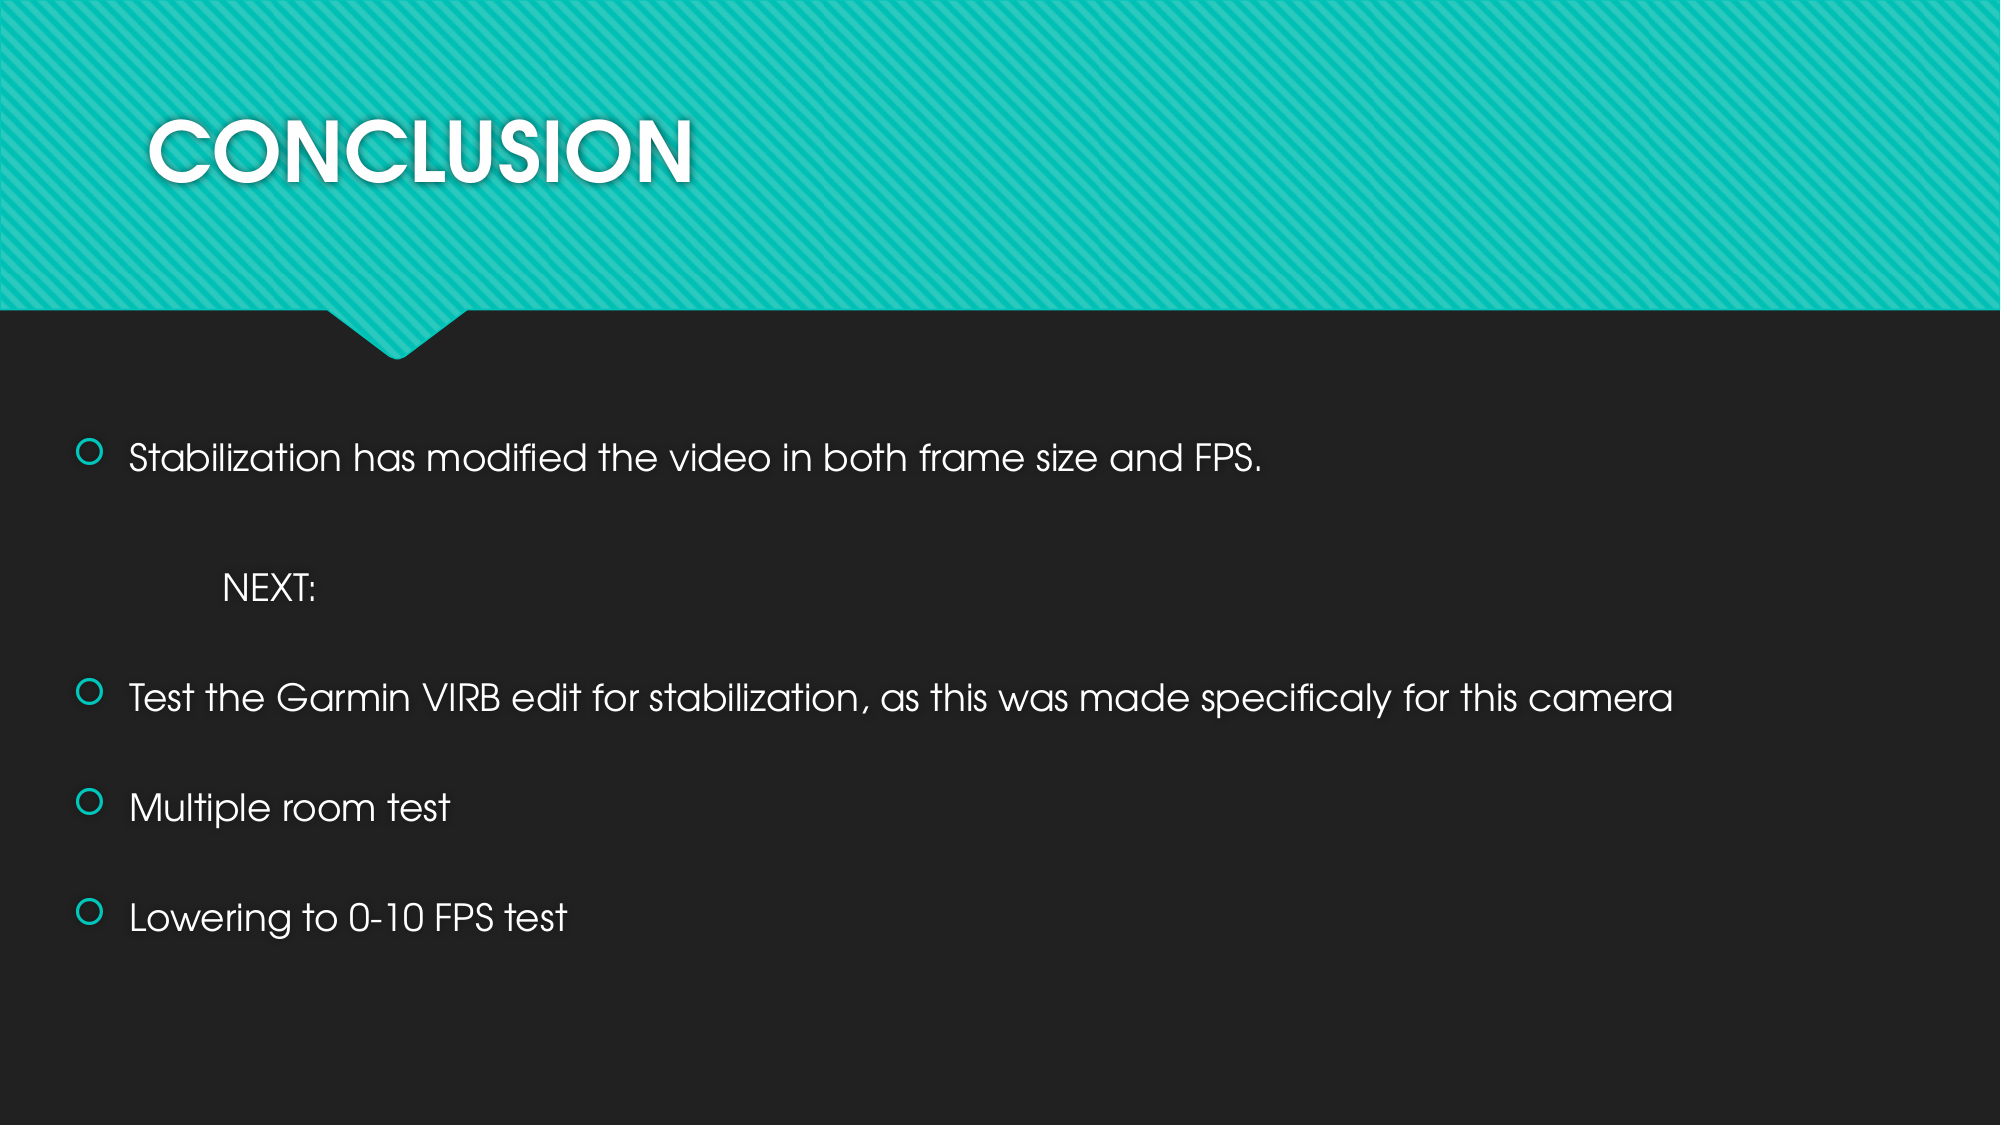

Stabilization has modified the video in both frame size and FPS.

 	NEXT:
Test the Garmin VIRB edit for stabilization, as this was made specificaly for this camera
Multiple room test
Lowering to 0-10 FPS test

# CONCLUSION